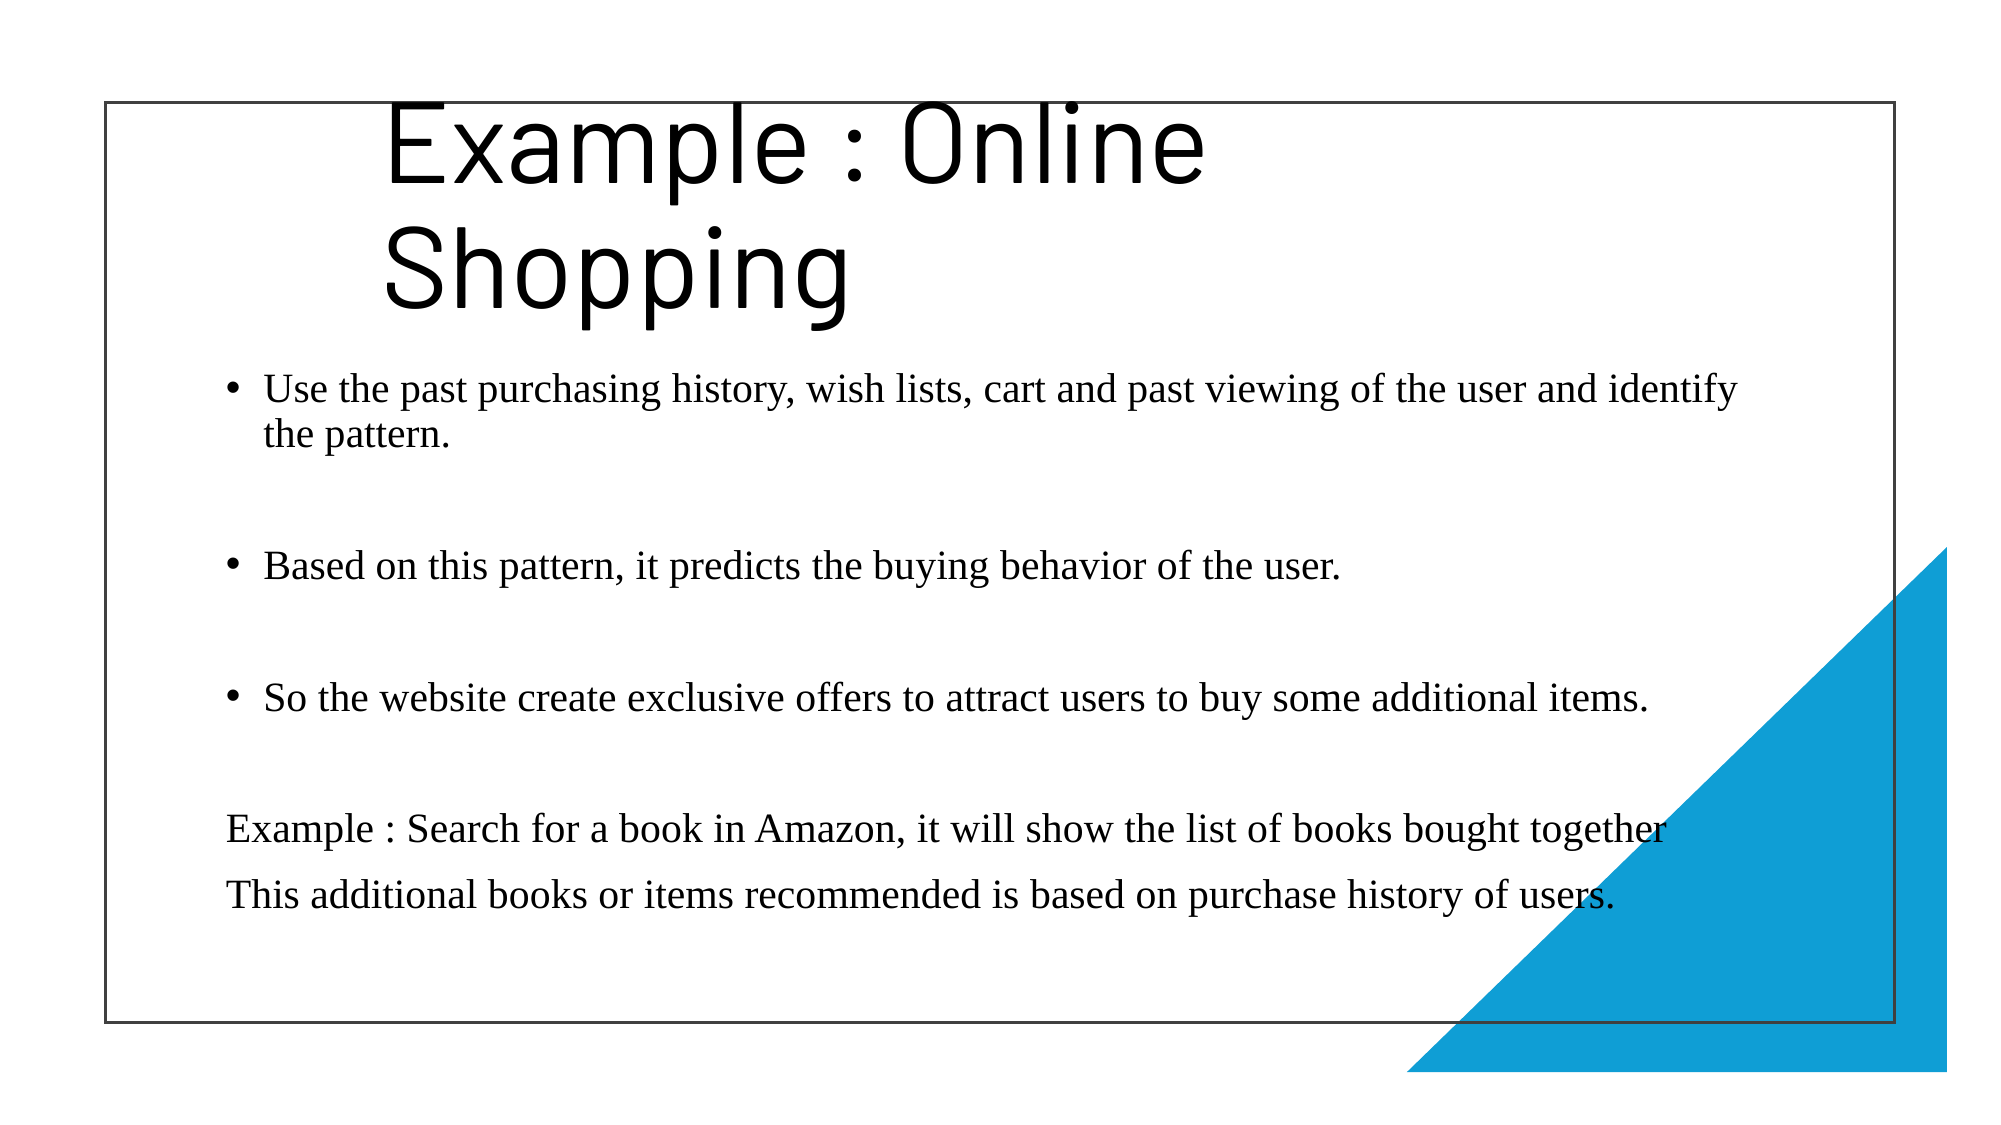

# Example : Online Shopping

Use the past purchasing history, wish lists, cart and past viewing of the user and identify the pattern.

Based on this pattern, it predicts the buying behavior of the user.

So the website create exclusive offers to attract users to buy some additional items.

Example : Search for a book in Amazon, it will show the list of books bought together
This additional books or items recommended is based on purchase history of users.